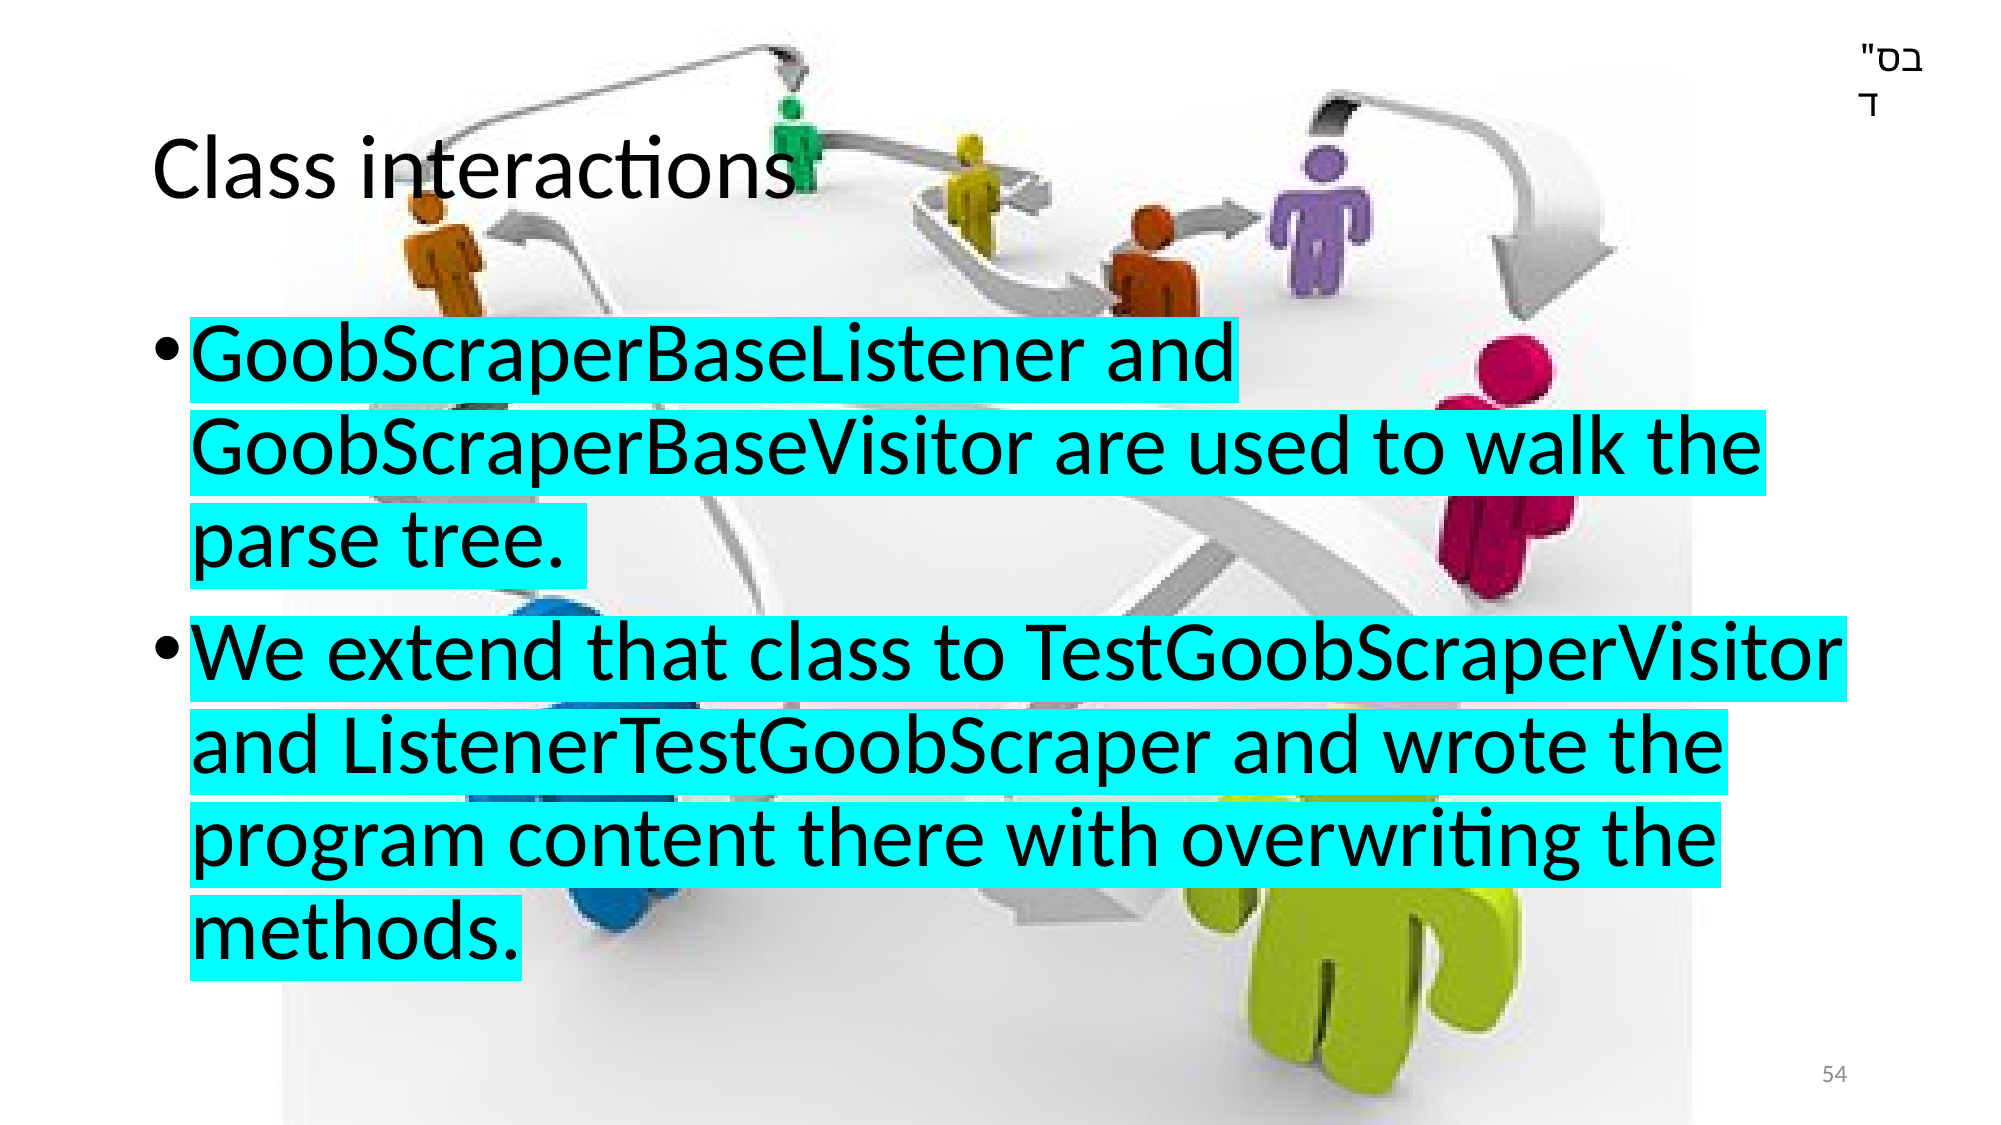

בס"ד
# Class interactions
GoobScraperBaseListener and GoobScraperBaseVisitor are used to walk the parse tree.
We extend that class to TestGoobScraperVisitor and ListenerTestGoobScraper and wrote the program content there with overwriting the methods.

54